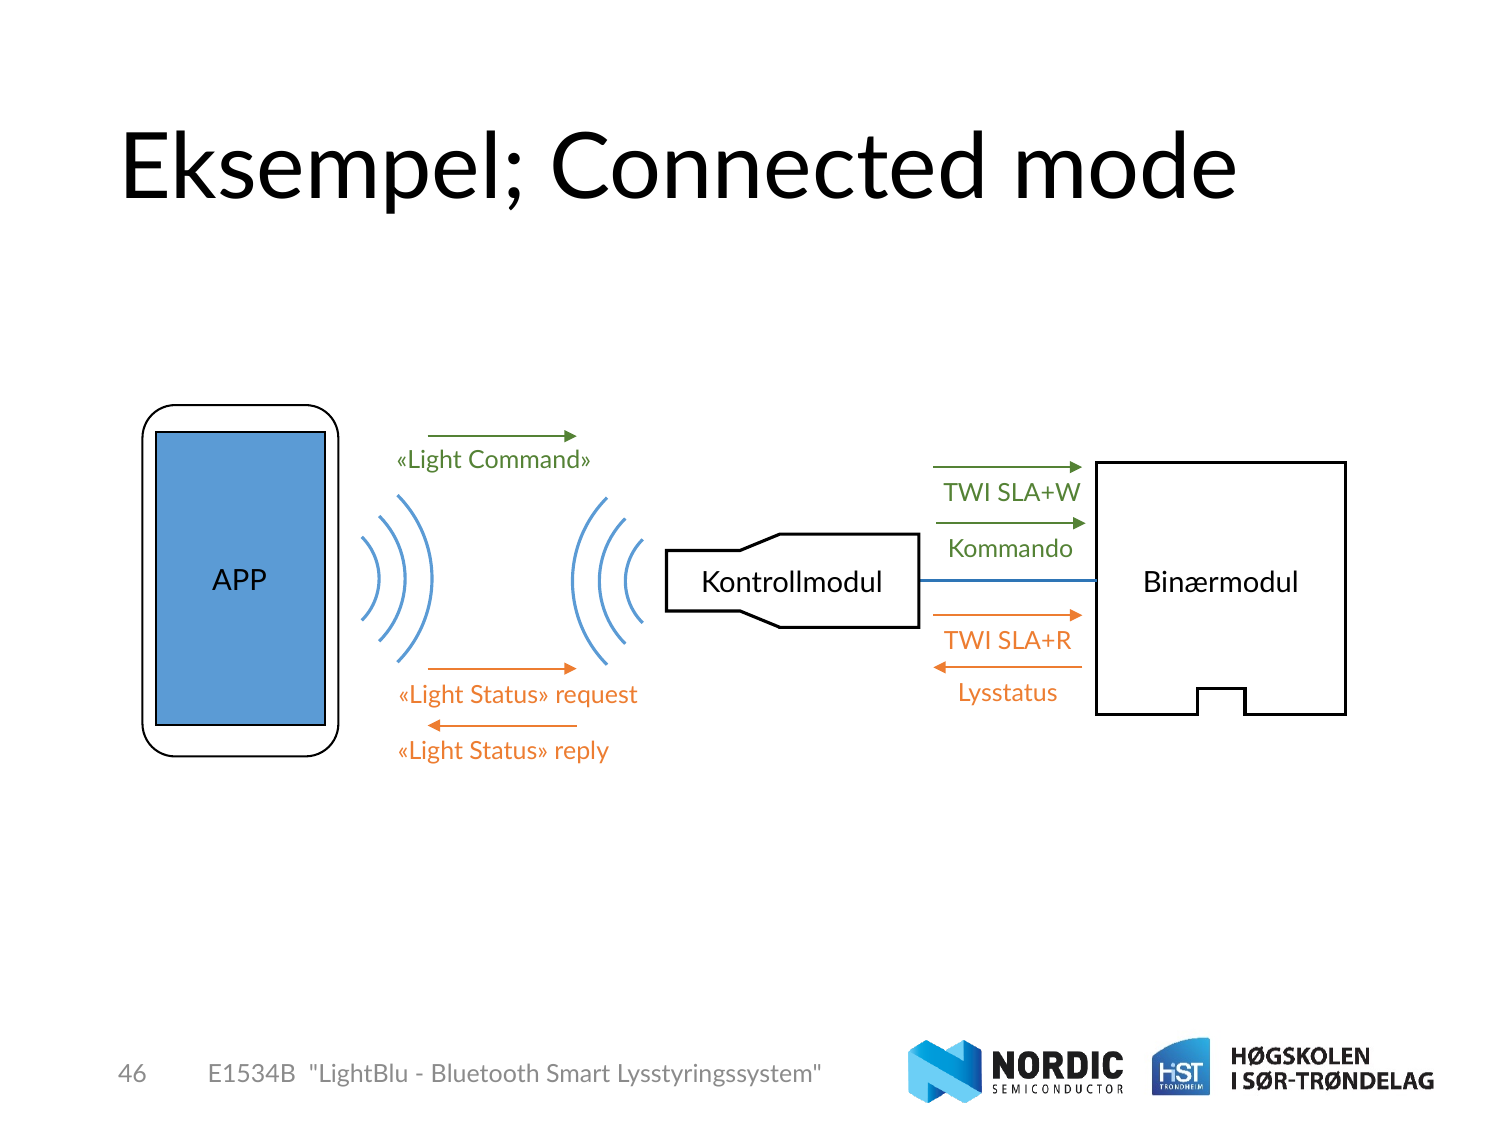

# Eksempel; Connected mode

APP
«Light Command»

Binærmodul
TWI SLA+W
Kommando

Kontrollmodul
TWI SLA+R
Lysstatus
«Light Status» request
«Light Status» reply
46
E1534B  "LightBlu - Bluetooth Smart Lysstyringssystem"